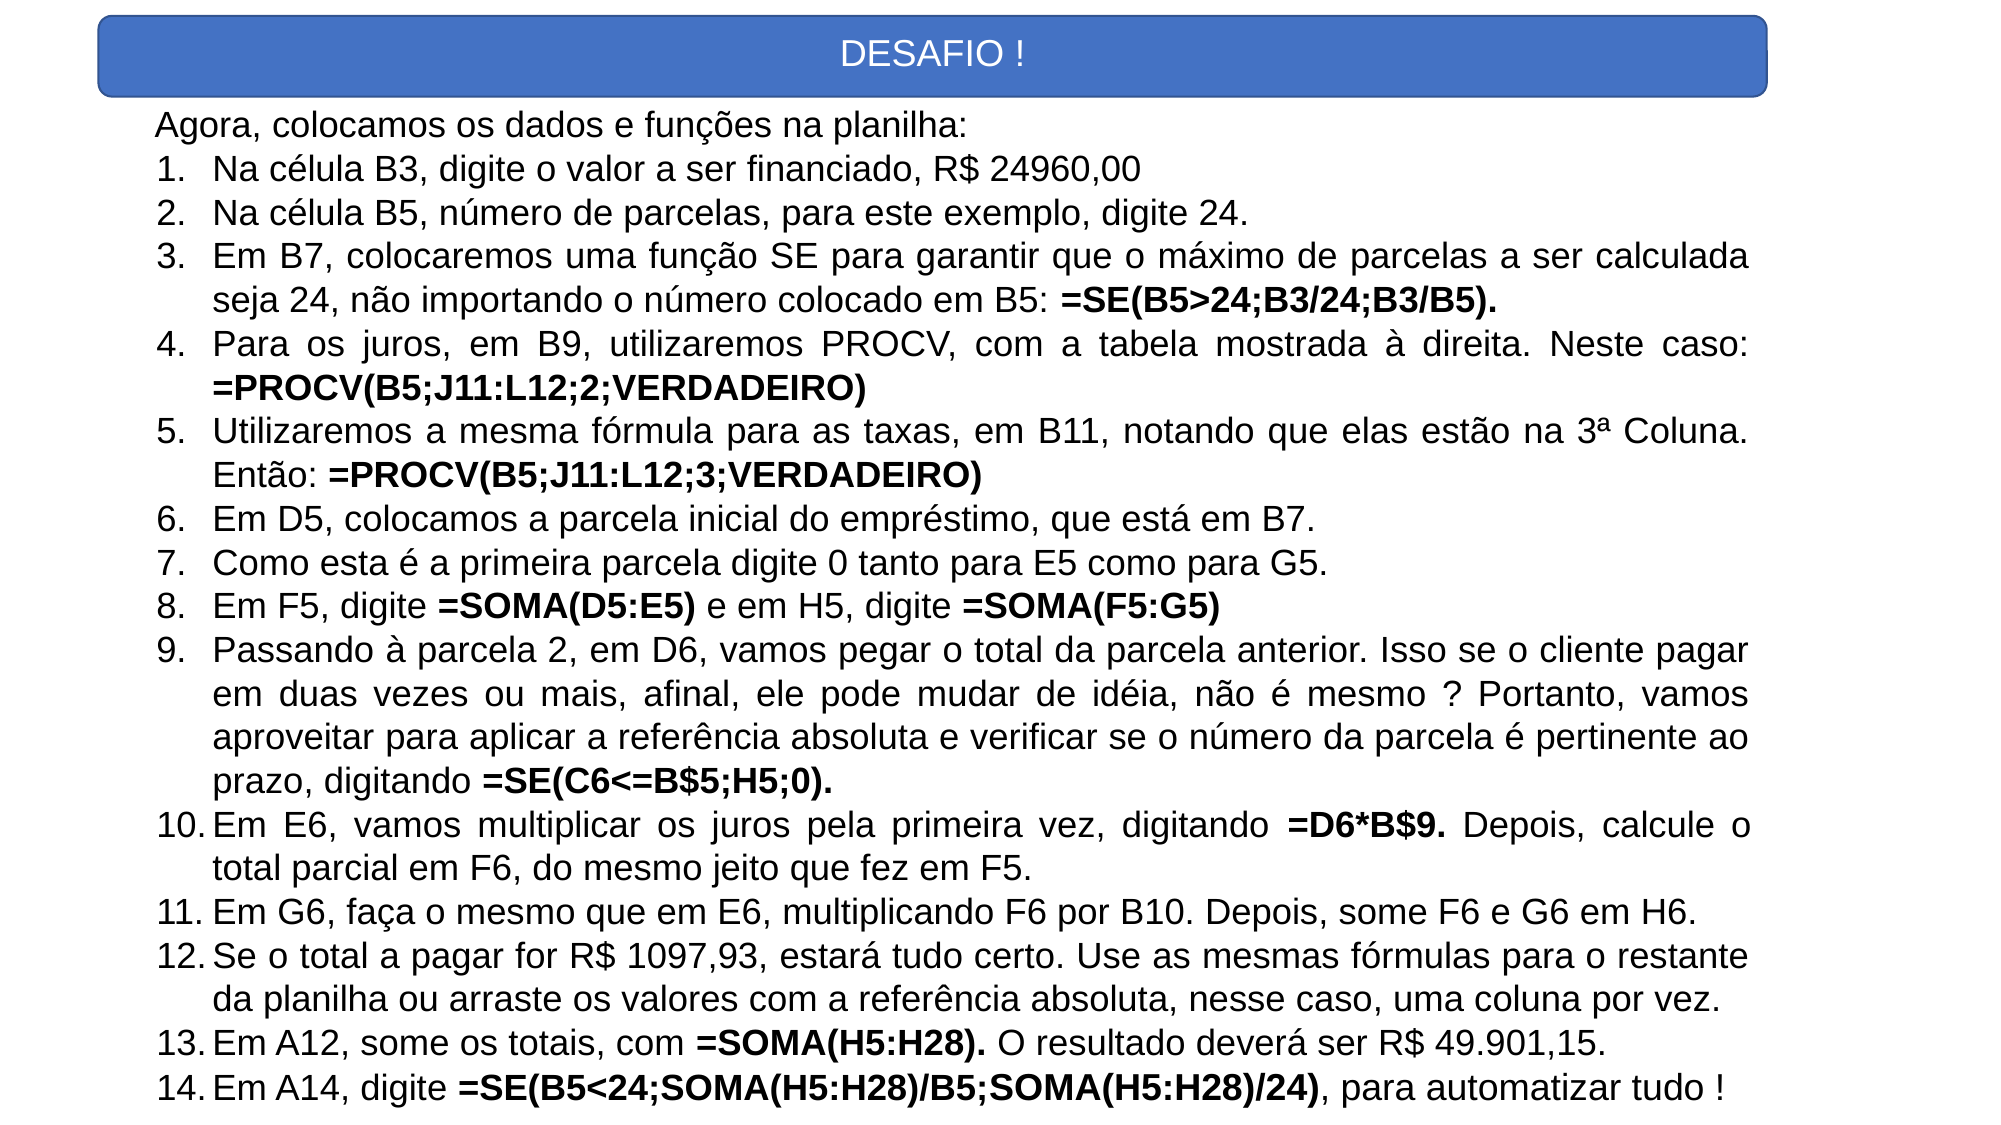

DESAFIO !
Agora, colocamos os dados e funções na planilha:
Na célula B3, digite o valor a ser financiado, R$ 24960,00
Na célula B5, número de parcelas, para este exemplo, digite 24.
Em B7, colocaremos uma função SE para garantir que o máximo de parcelas a ser calculada seja 24, não importando o número colocado em B5: =SE(B5>24;B3/24;B3/B5).
Para os juros, em B9, utilizaremos PROCV, com a tabela mostrada à direita. Neste caso: =PROCV(B5;J11:L12;2;VERDADEIRO)
Utilizaremos a mesma fórmula para as taxas, em B11, notando que elas estão na 3ª Coluna. Então: =PROCV(B5;J11:L12;3;VERDADEIRO)
Em D5, colocamos a parcela inicial do empréstimo, que está em B7.
Como esta é a primeira parcela digite 0 tanto para E5 como para G5.
Em F5, digite =SOMA(D5:E5) e em H5, digite =SOMA(F5:G5)
Passando à parcela 2, em D6, vamos pegar o total da parcela anterior. Isso se o cliente pagar em duas vezes ou mais, afinal, ele pode mudar de idéia, não é mesmo ? Portanto, vamos aproveitar para aplicar a referência absoluta e verificar se o número da parcela é pertinente ao prazo, digitando =SE(C6<=B$5;H5;0).
Em E6, vamos multiplicar os juros pela primeira vez, digitando =D6*B$9. Depois, calcule o total parcial em F6, do mesmo jeito que fez em F5.
Em G6, faça o mesmo que em E6, multiplicando F6 por B10. Depois, some F6 e G6 em H6.
Se o total a pagar for R$ 1097,93, estará tudo certo. Use as mesmas fórmulas para o restante da planilha ou arraste os valores com a referência absoluta, nesse caso, uma coluna por vez.
Em A12, some os totais, com =SOMA(H5:H28). O resultado deverá ser R$ 49.901,15.
Em A14, digite =SE(B5<24;SOMA(H5:H28)/B5;SOMA(H5:H28)/24), para automatizar tudo !